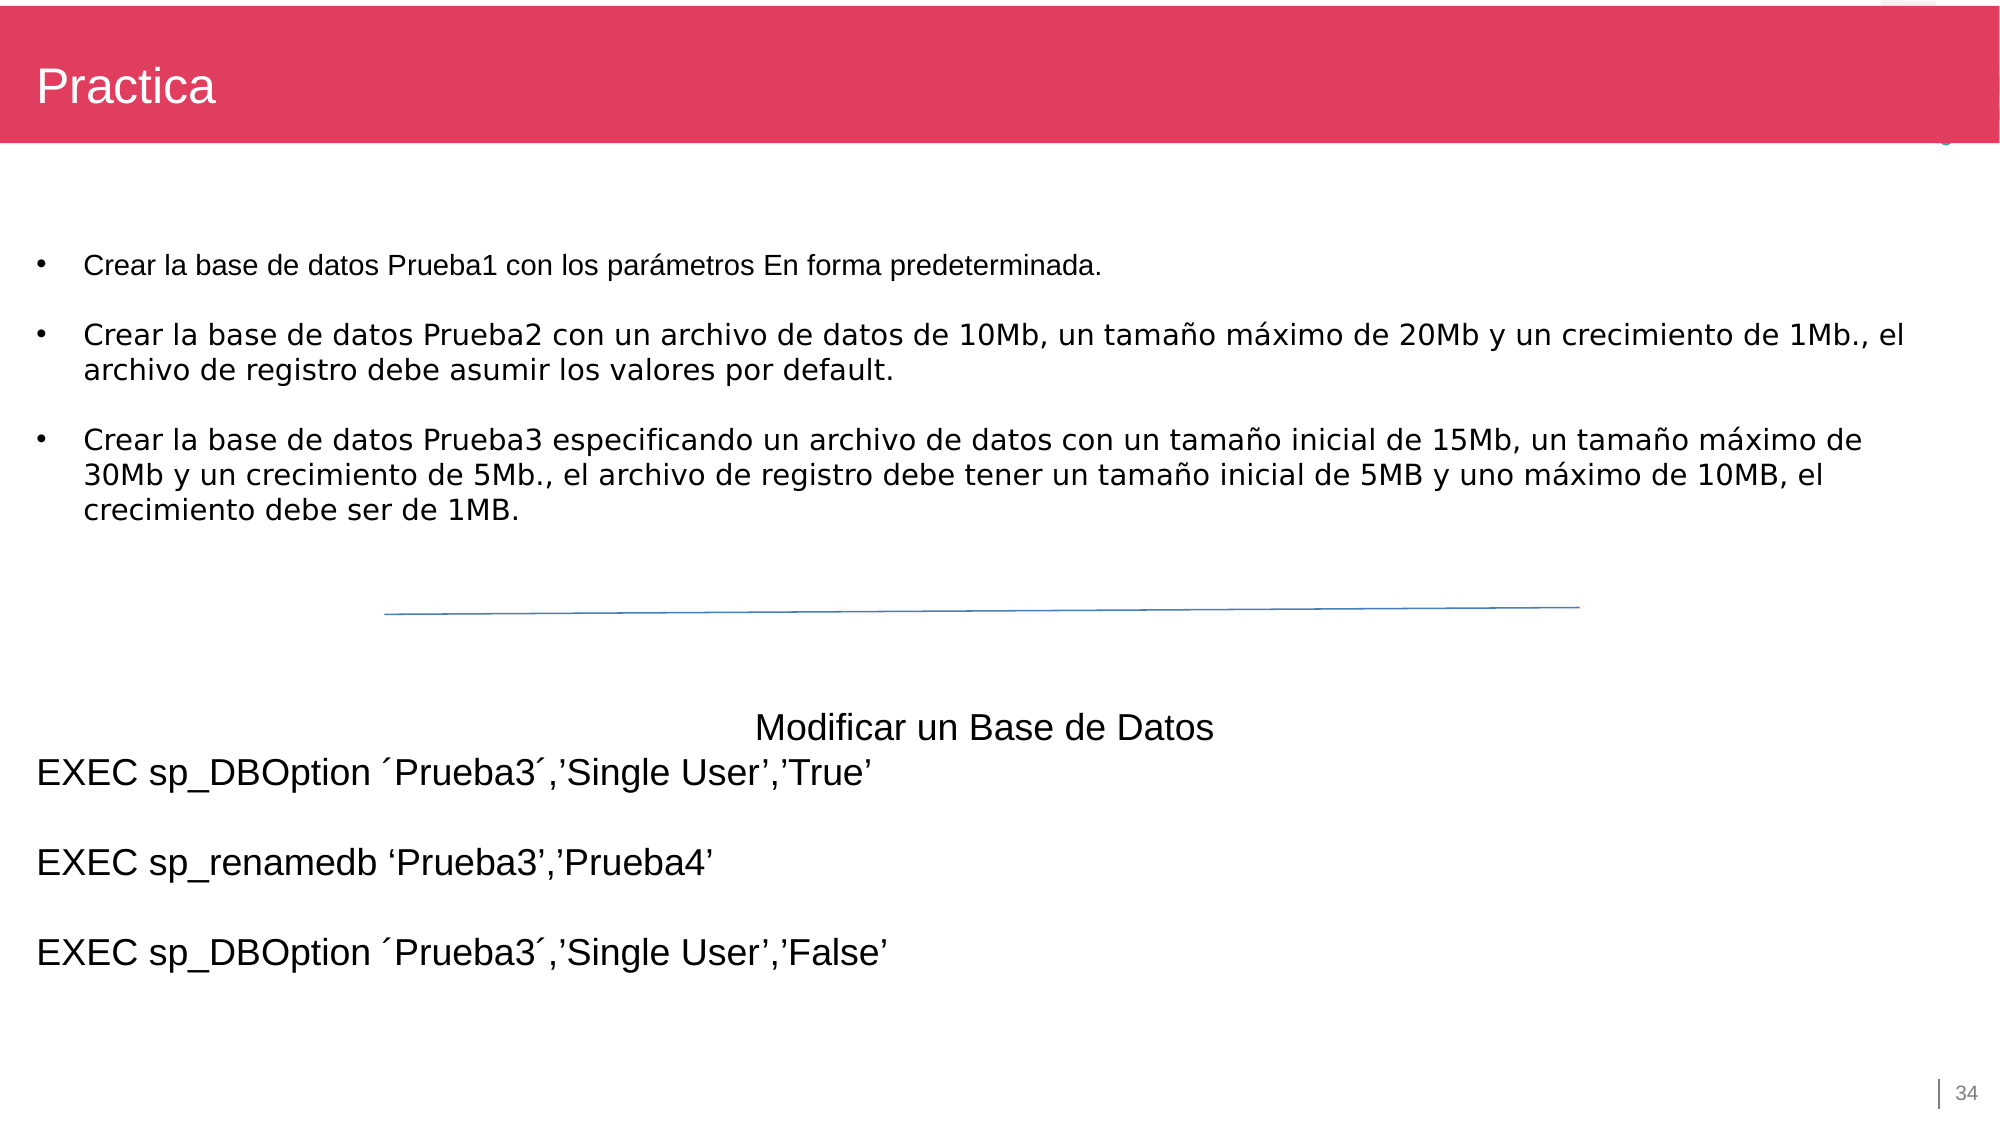

TÍTULO SECCIÓN
Practica
TÍTULO
Crear la base de datos Prueba1 con los parámetros En forma predeterminada.

Crear la base de datos Prueba2 con un archivo de datos de 10Mb, un tamaño máximo de 20Mb y un crecimiento de 1Mb., el archivo de registro debe asumir los valores por default.

Crear la base de datos Prueba3 especificando un archivo de datos con un tamaño inicial de 15Mb, un tamaño máximo de 30Mb y un crecimiento de 5Mb., el archivo de registro debe tener un tamaño inicial de 5MB y uno máximo de 10MB, el crecimiento debe ser de 1MB.

Modificar un Base de Datos
EXEC sp_DBOption ´Prueba3´,’Single User’,’True’

EXEC sp_renamedb ‘Prueba3’,’Prueba4’

EXEC sp_DBOption ´Prueba3´,’Single User’,’False’